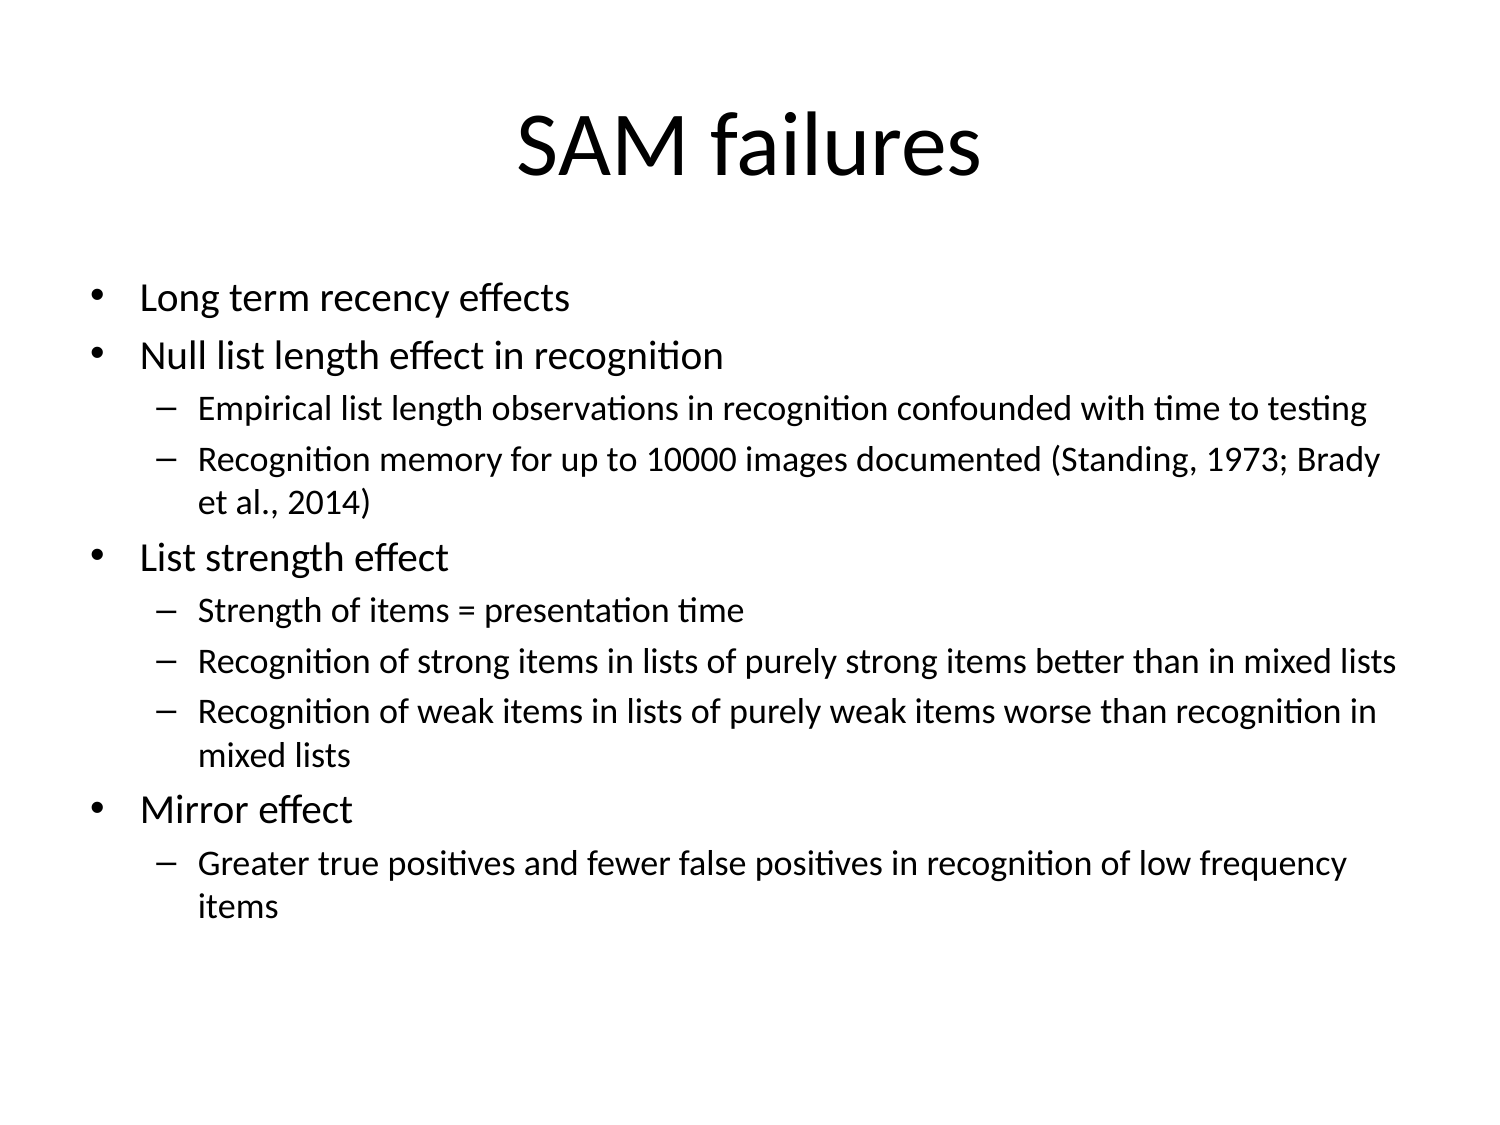

# SAM failures
Long term recency effects
Null list length effect in recognition
Empirical list length observations in recognition confounded with time to testing
Recognition memory for up to 10000 images documented (Standing, 1973; Brady et al., 2014)
List strength effect
Strength of items = presentation time
Recognition of strong items in lists of purely strong items better than in mixed lists
Recognition of weak items in lists of purely weak items worse than recognition in mixed lists
Mirror effect
Greater true positives and fewer false positives in recognition of low frequency items